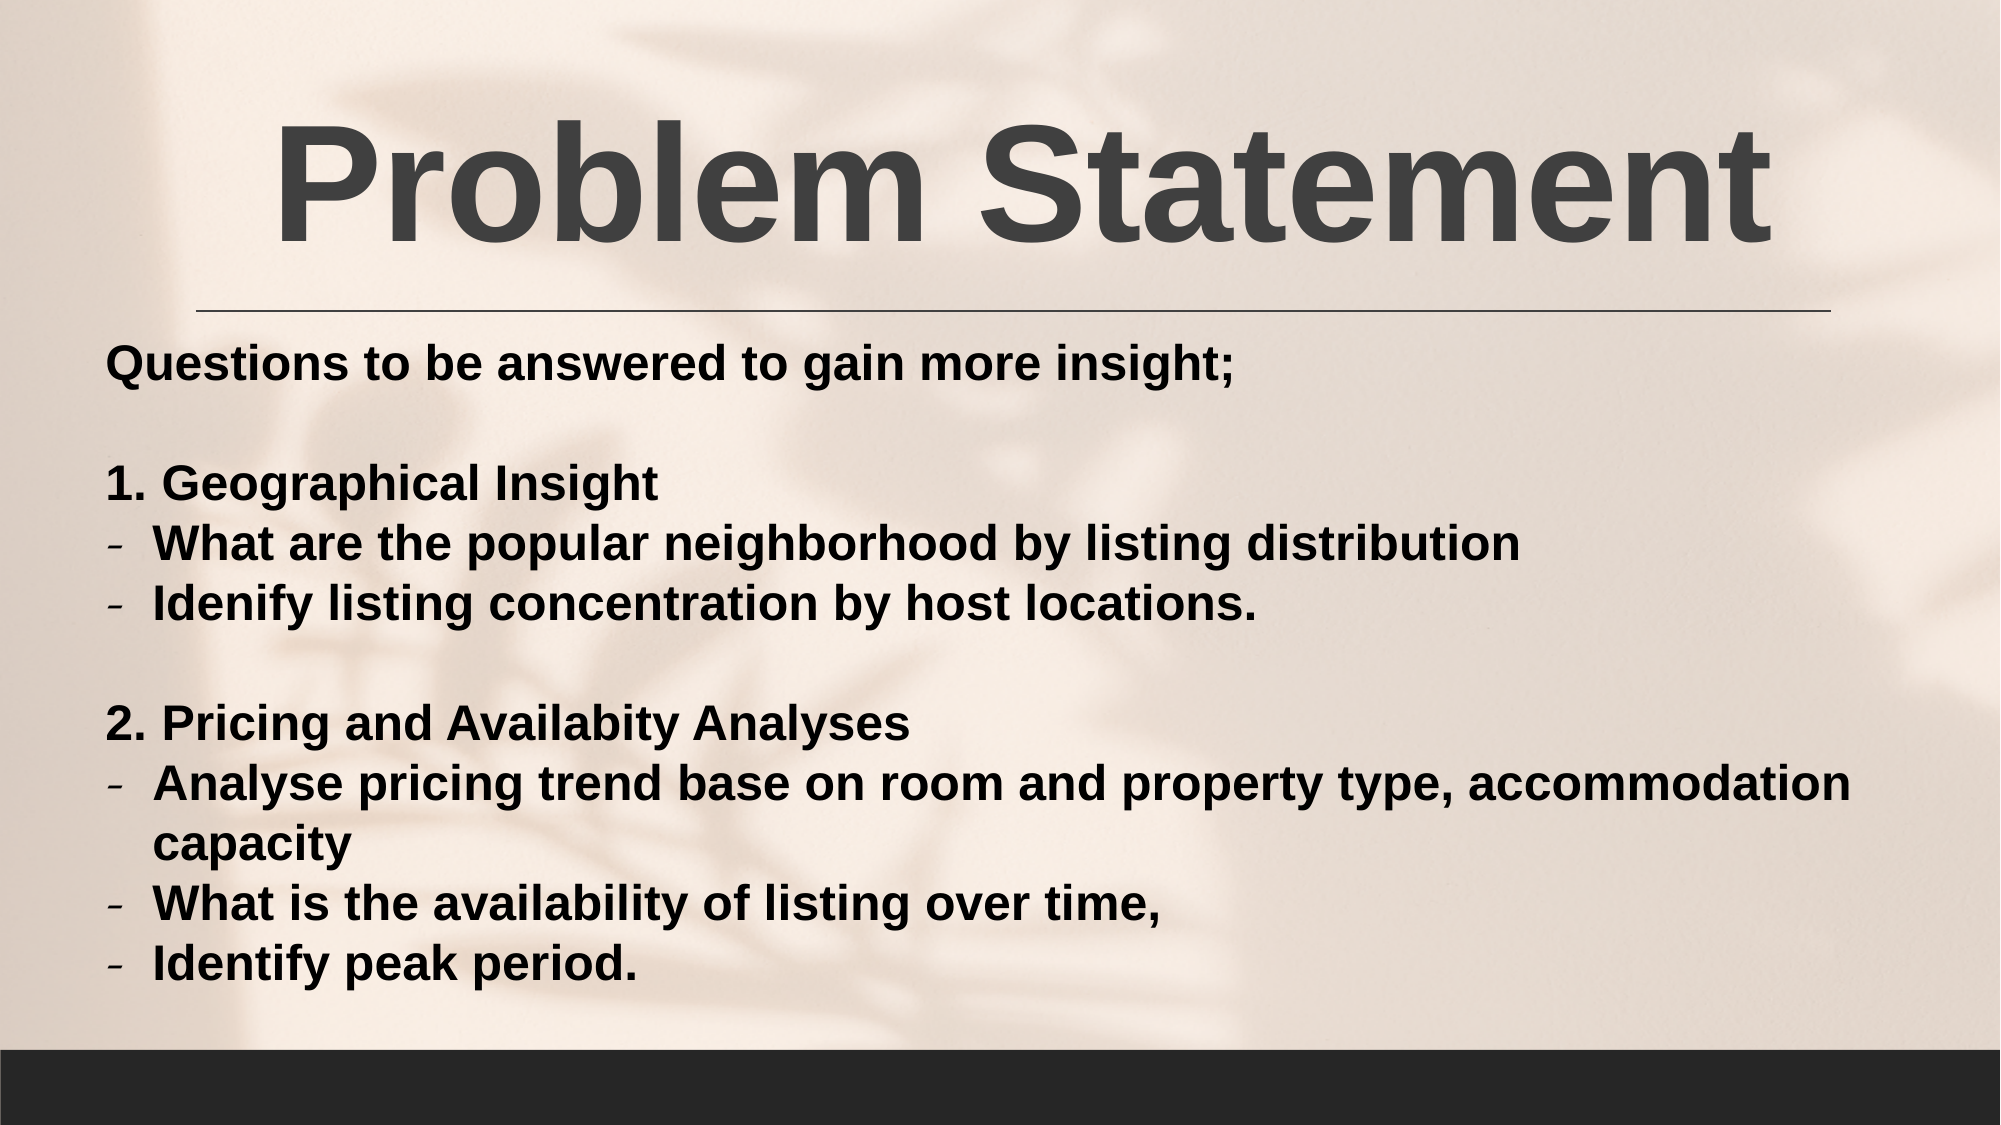

# Problem Statement
Questions to be answered to gain more insight;

Geographical Insight
What are the popular neighborhood by listing distribution
Idenify listing concentration by host locations.

Pricing and Availabity Analyses
Analyse pricing trend base on room and property type, accommodation capacity
What is the availability of listing over time,
Identify peak period.